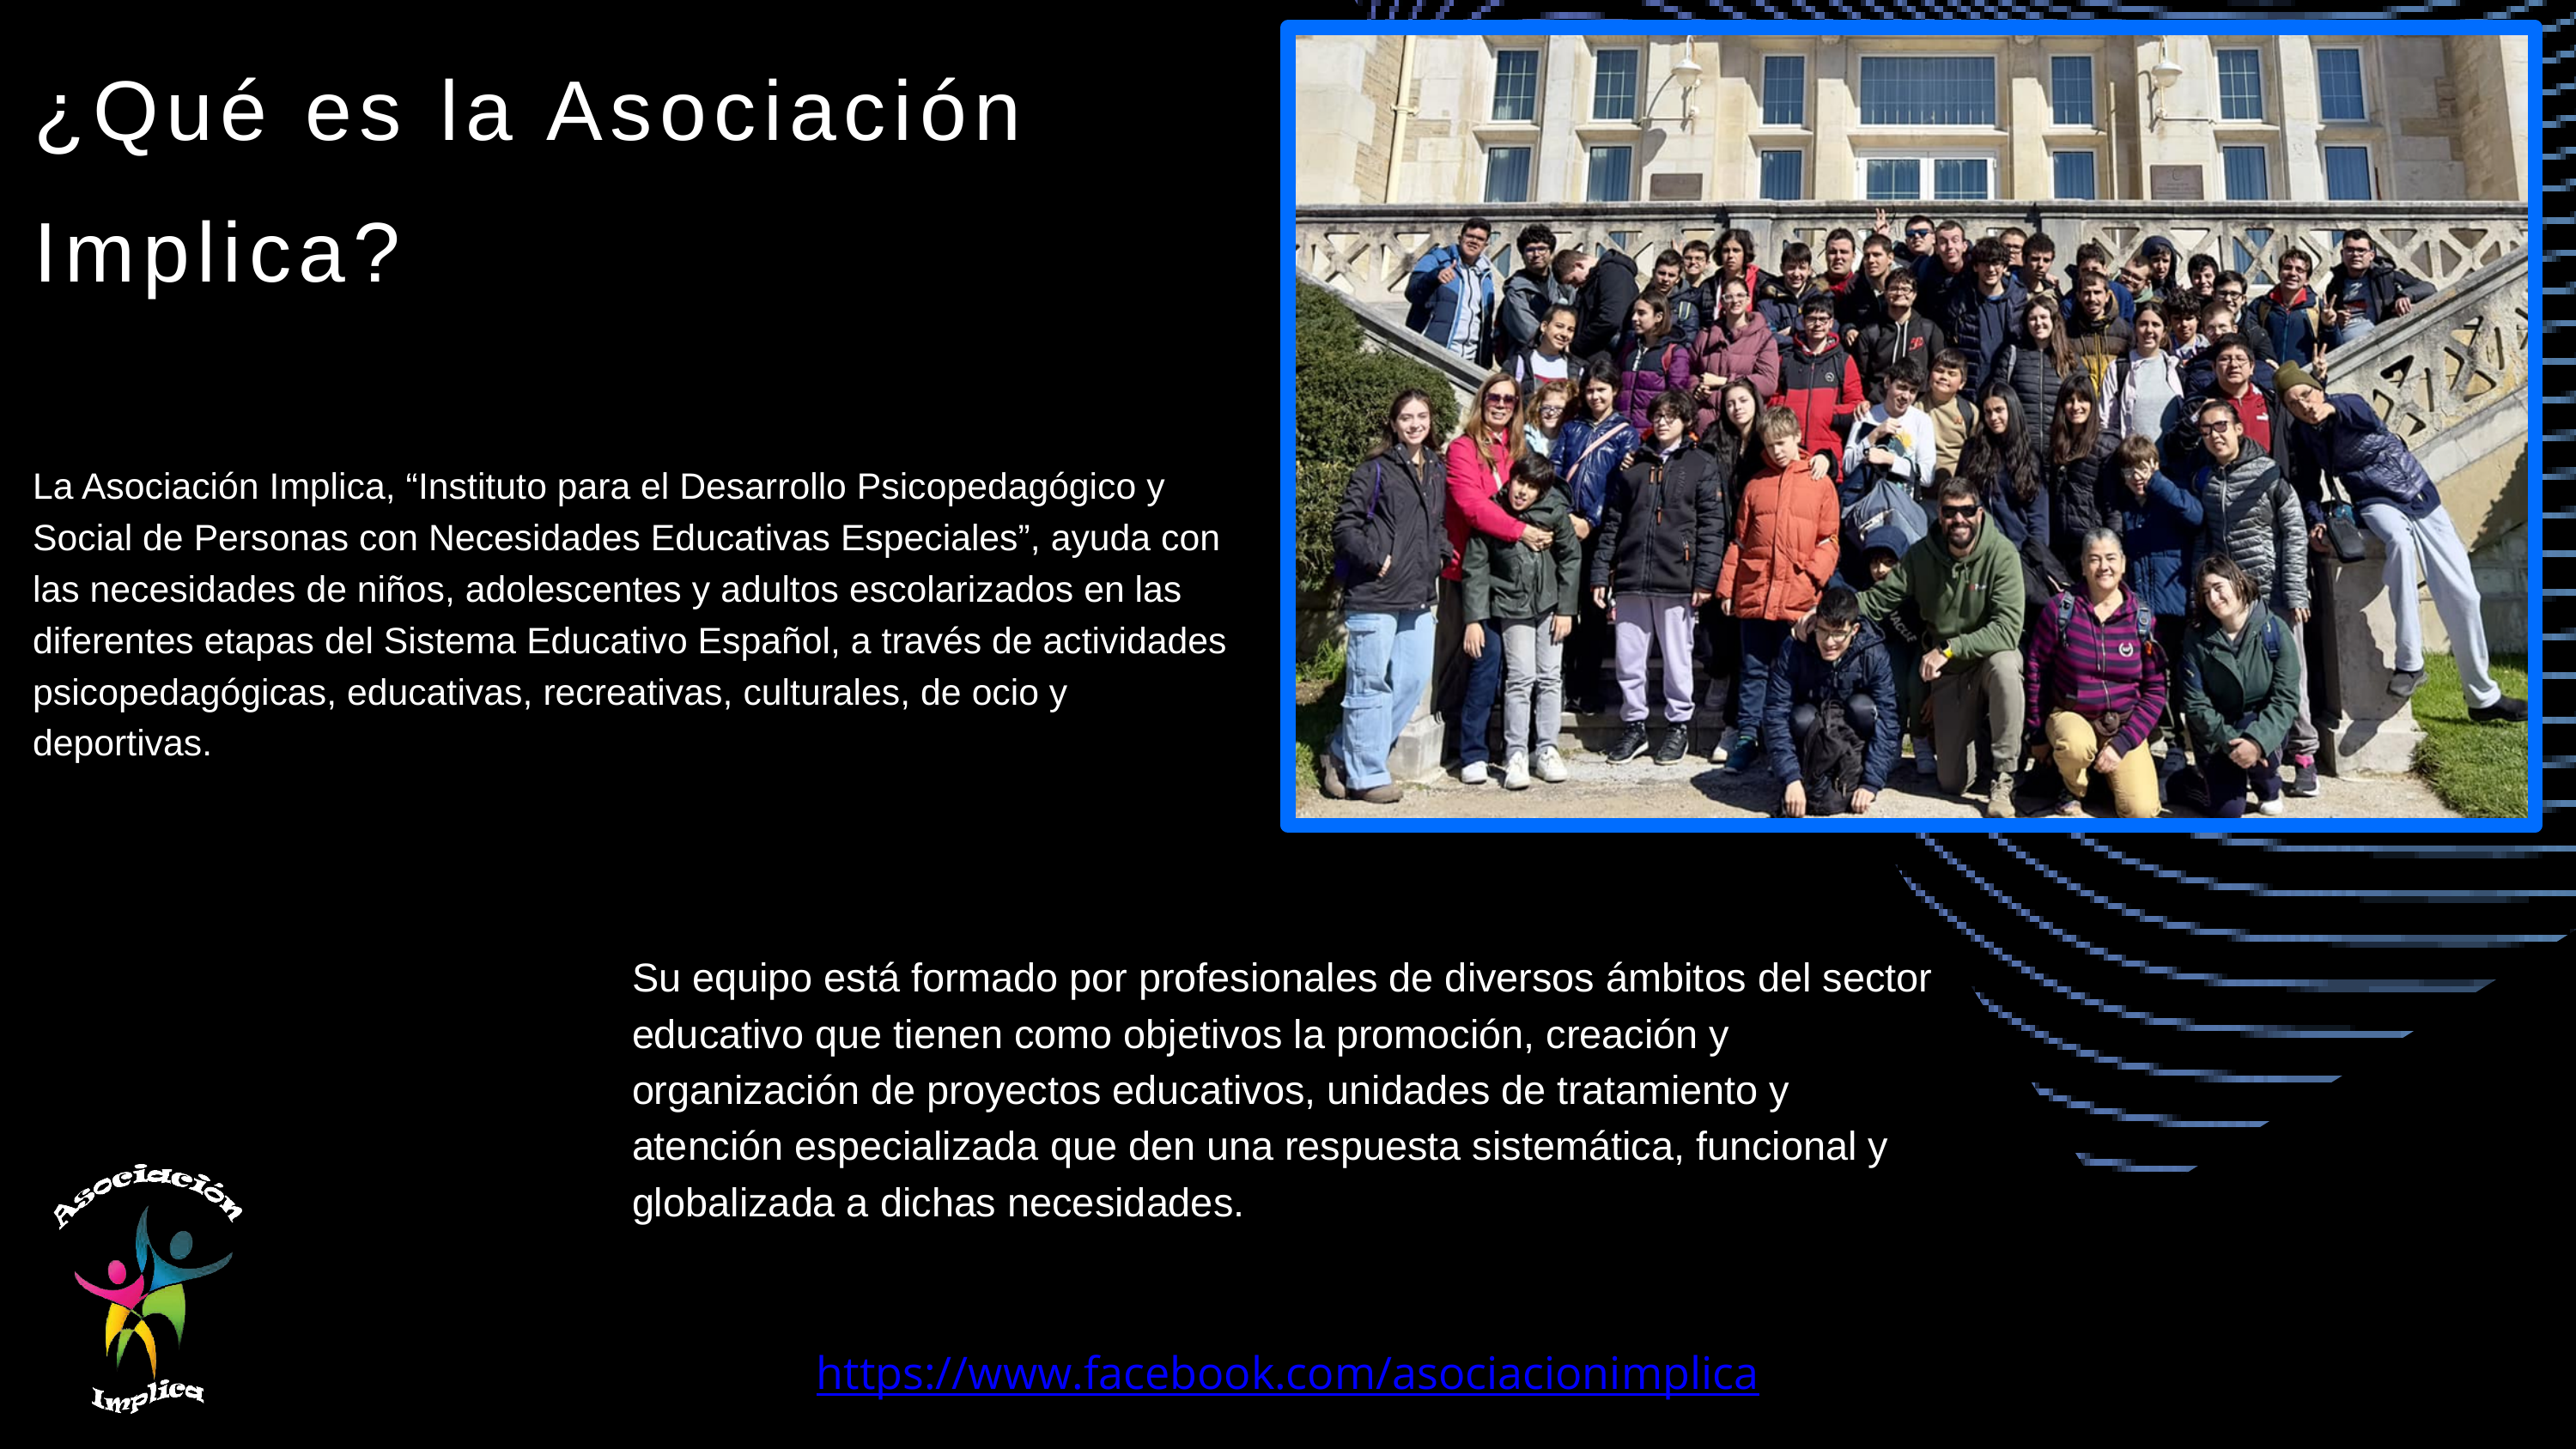

¿Qué es la Asociación Implica?

La Asociación Implica, “Instituto para el Desarrollo Psicopedagógico y Social de Personas con Necesidades Educativas Especiales”, ayuda con las necesidades de niños, adolescentes y adultos escolarizados en las diferentes etapas del Sistema Educativo Español, a través de actividades psicopedagógicas, educativas, recreativas, culturales, de ocio y deportivas.

Su equipo está formado por profesionales de diversos ámbitos del sector educativo que tienen como objetivos la promoción, creación y organización de proyectos educativos, unidades de tratamiento y atención especializada que den una respuesta sistemática, funcional y globalizada a dichas necesidades.

https://www.facebook.com/asociacionimplica